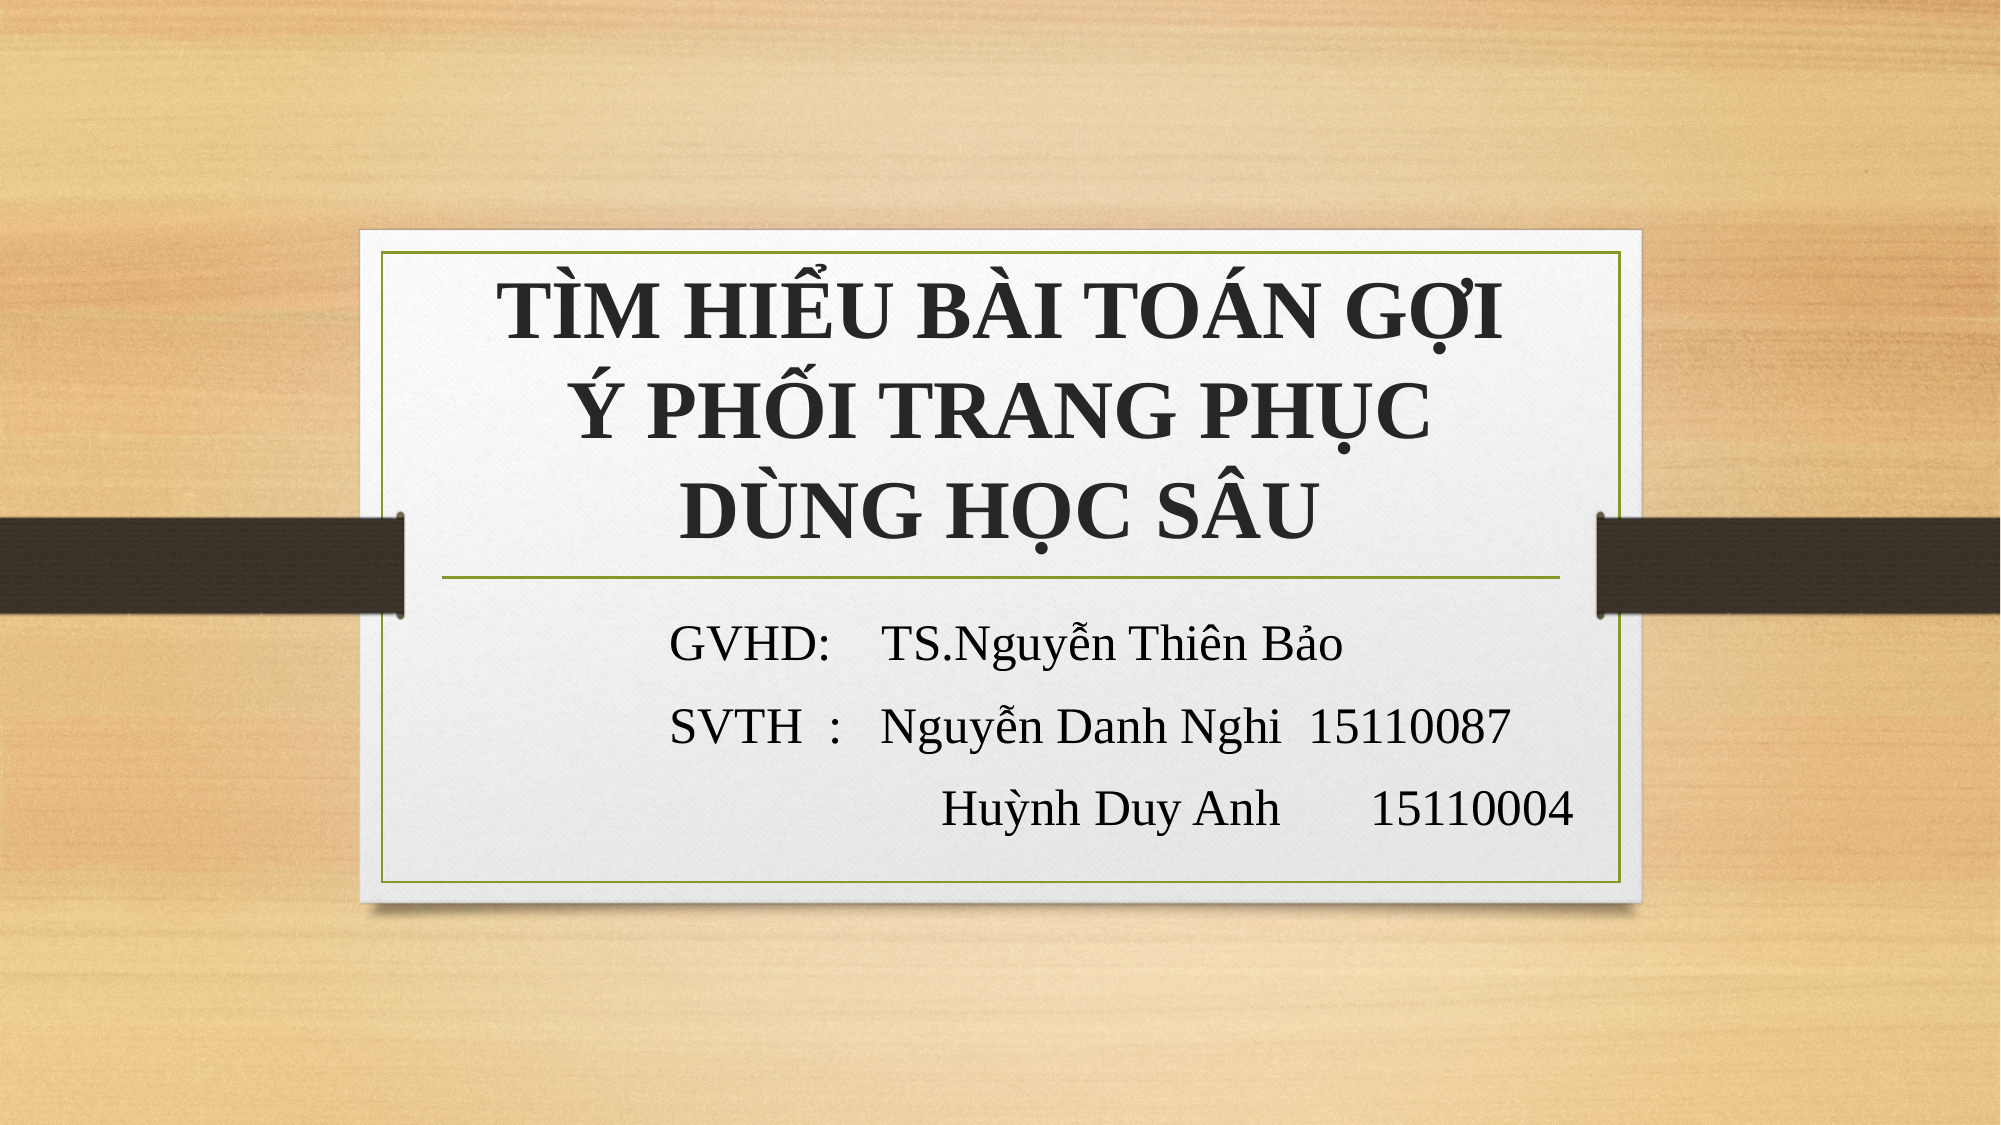

# TÌM HIỂU BÀI TOÁN GỢI Ý PHỐI TRANG PHỤC DÙNG HỌC SÂU
GVHD:    TS.Nguyễn Thiên Bảo
SVTH  :   Nguyễn Danh Nghi  15110087
	           Huỳnh Duy Anh       15110004